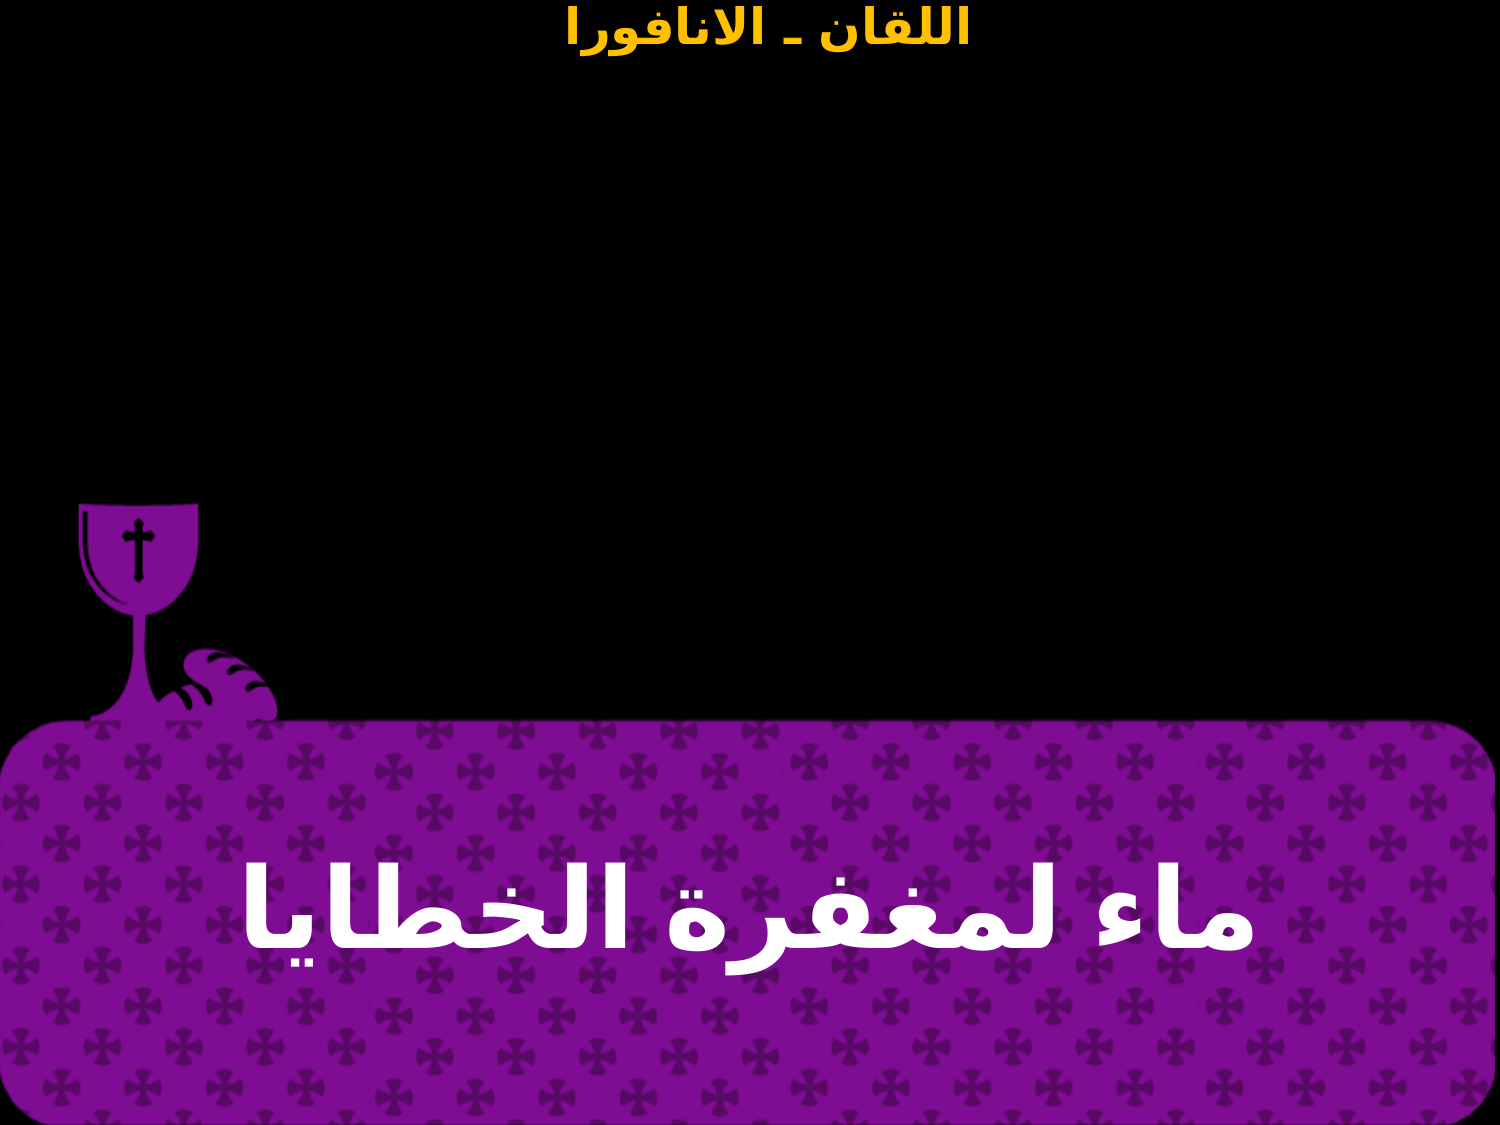

| ماء لمغفرة الخطايا |
| --- |